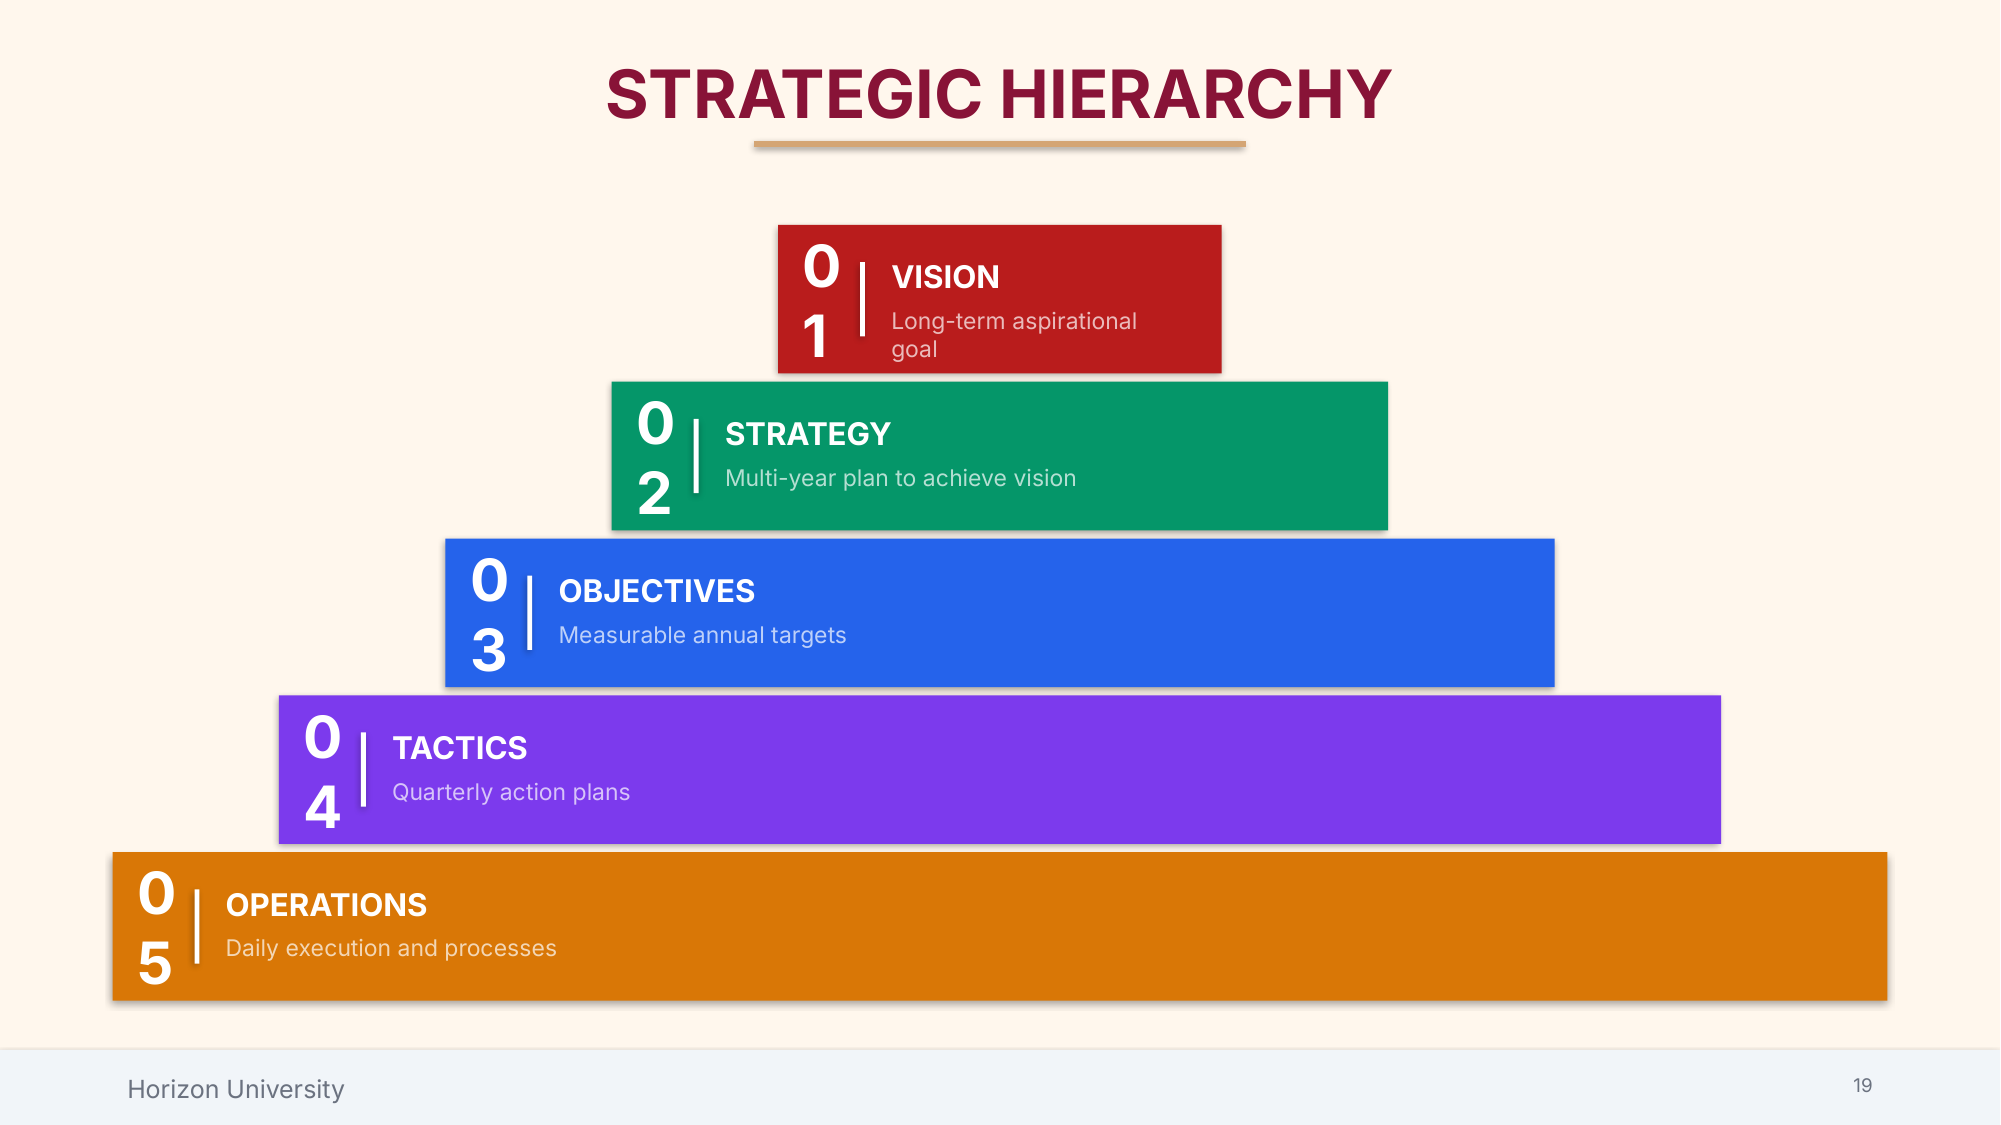

STRATEGIC HIERARCHY

01
VISION

Long-term aspirational goal

02
STRATEGY

Multi-year plan to achieve vision

03
OBJECTIVES

Measurable annual targets

04
TACTICS

Quarterly action plans

05
OPERATIONS

Daily execution and processes

Horizon University
19